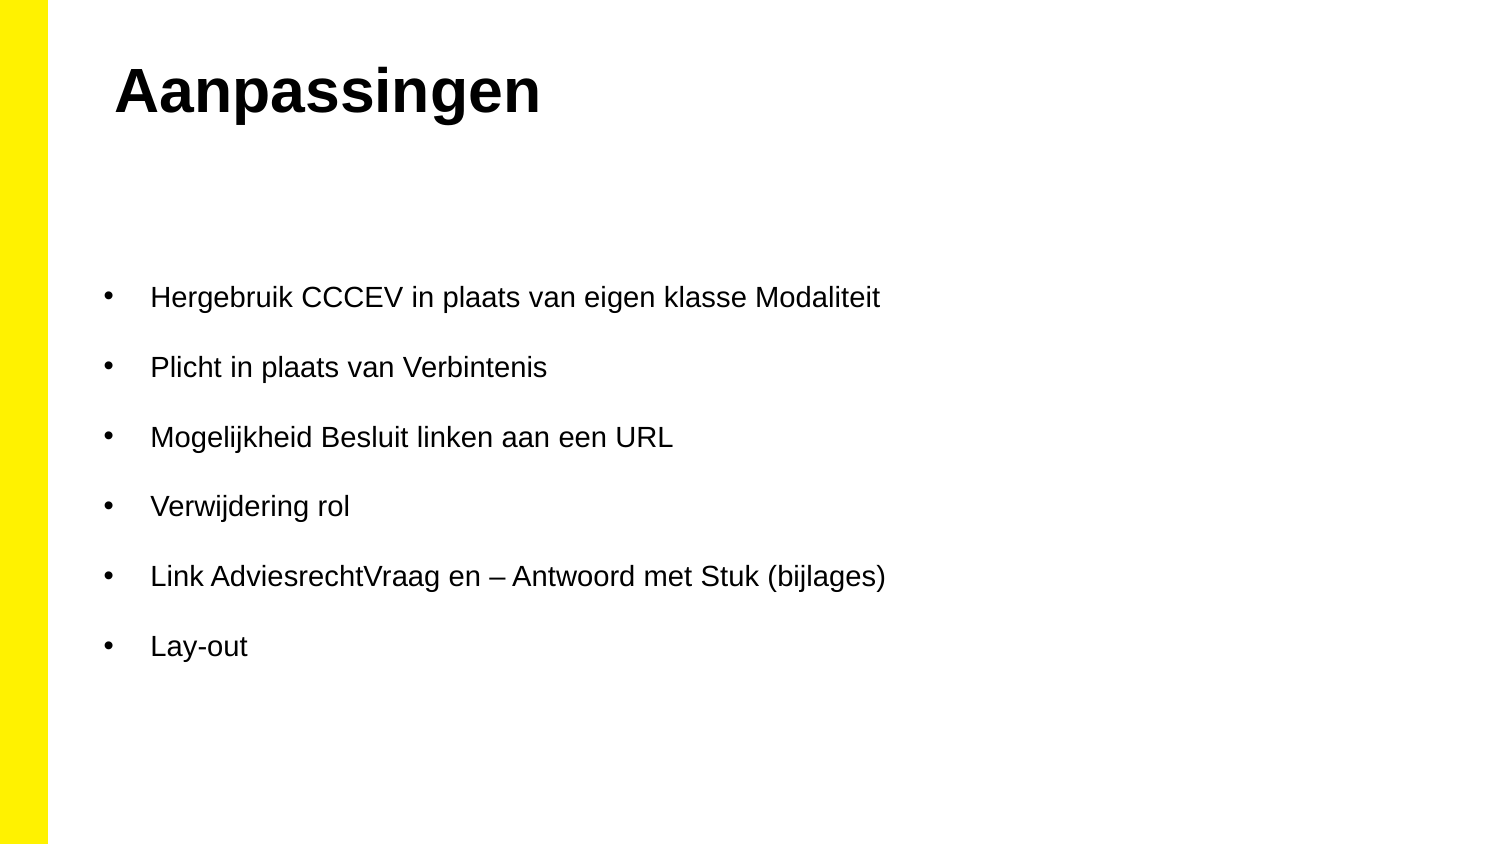

Aanpassingen
Hergebruik CCCEV in plaats van eigen klasse Modaliteit
Plicht in plaats van Verbintenis
Mogelijkheid Besluit linken aan een URL
Verwijdering rol
Link AdviesrechtVraag en – Antwoord met Stuk (bijlages)
Lay-out